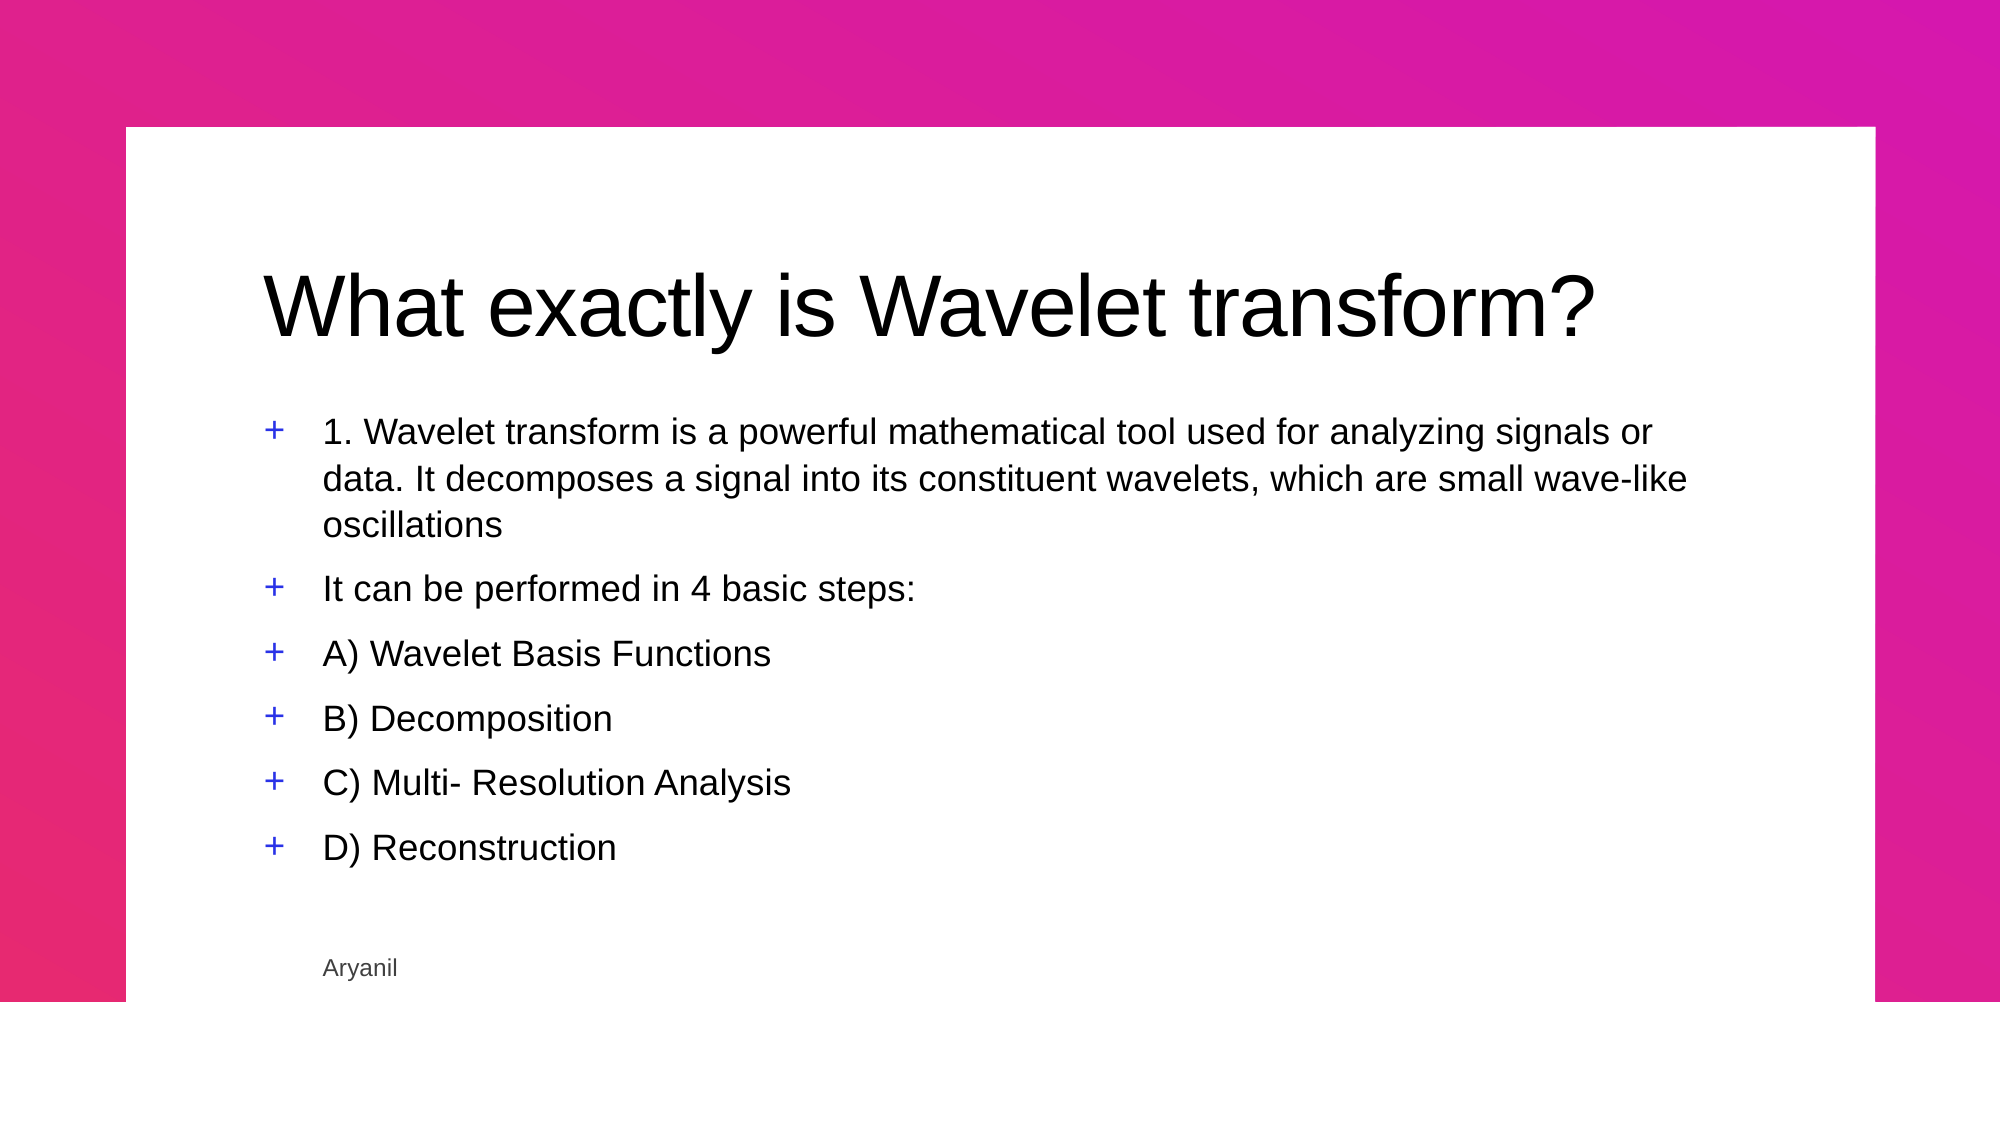

# What exactly is Wavelet transform?
1. Wavelet transform is a powerful mathematical tool used for analyzing signals or data. It decomposes a signal into its constituent wavelets, which are small wave-like oscillations
It can be performed in 4 basic steps:
A) Wavelet Basis Functions
B) Decomposition
C) Multi- Resolution Analysis
D) Reconstruction

									Aryanil